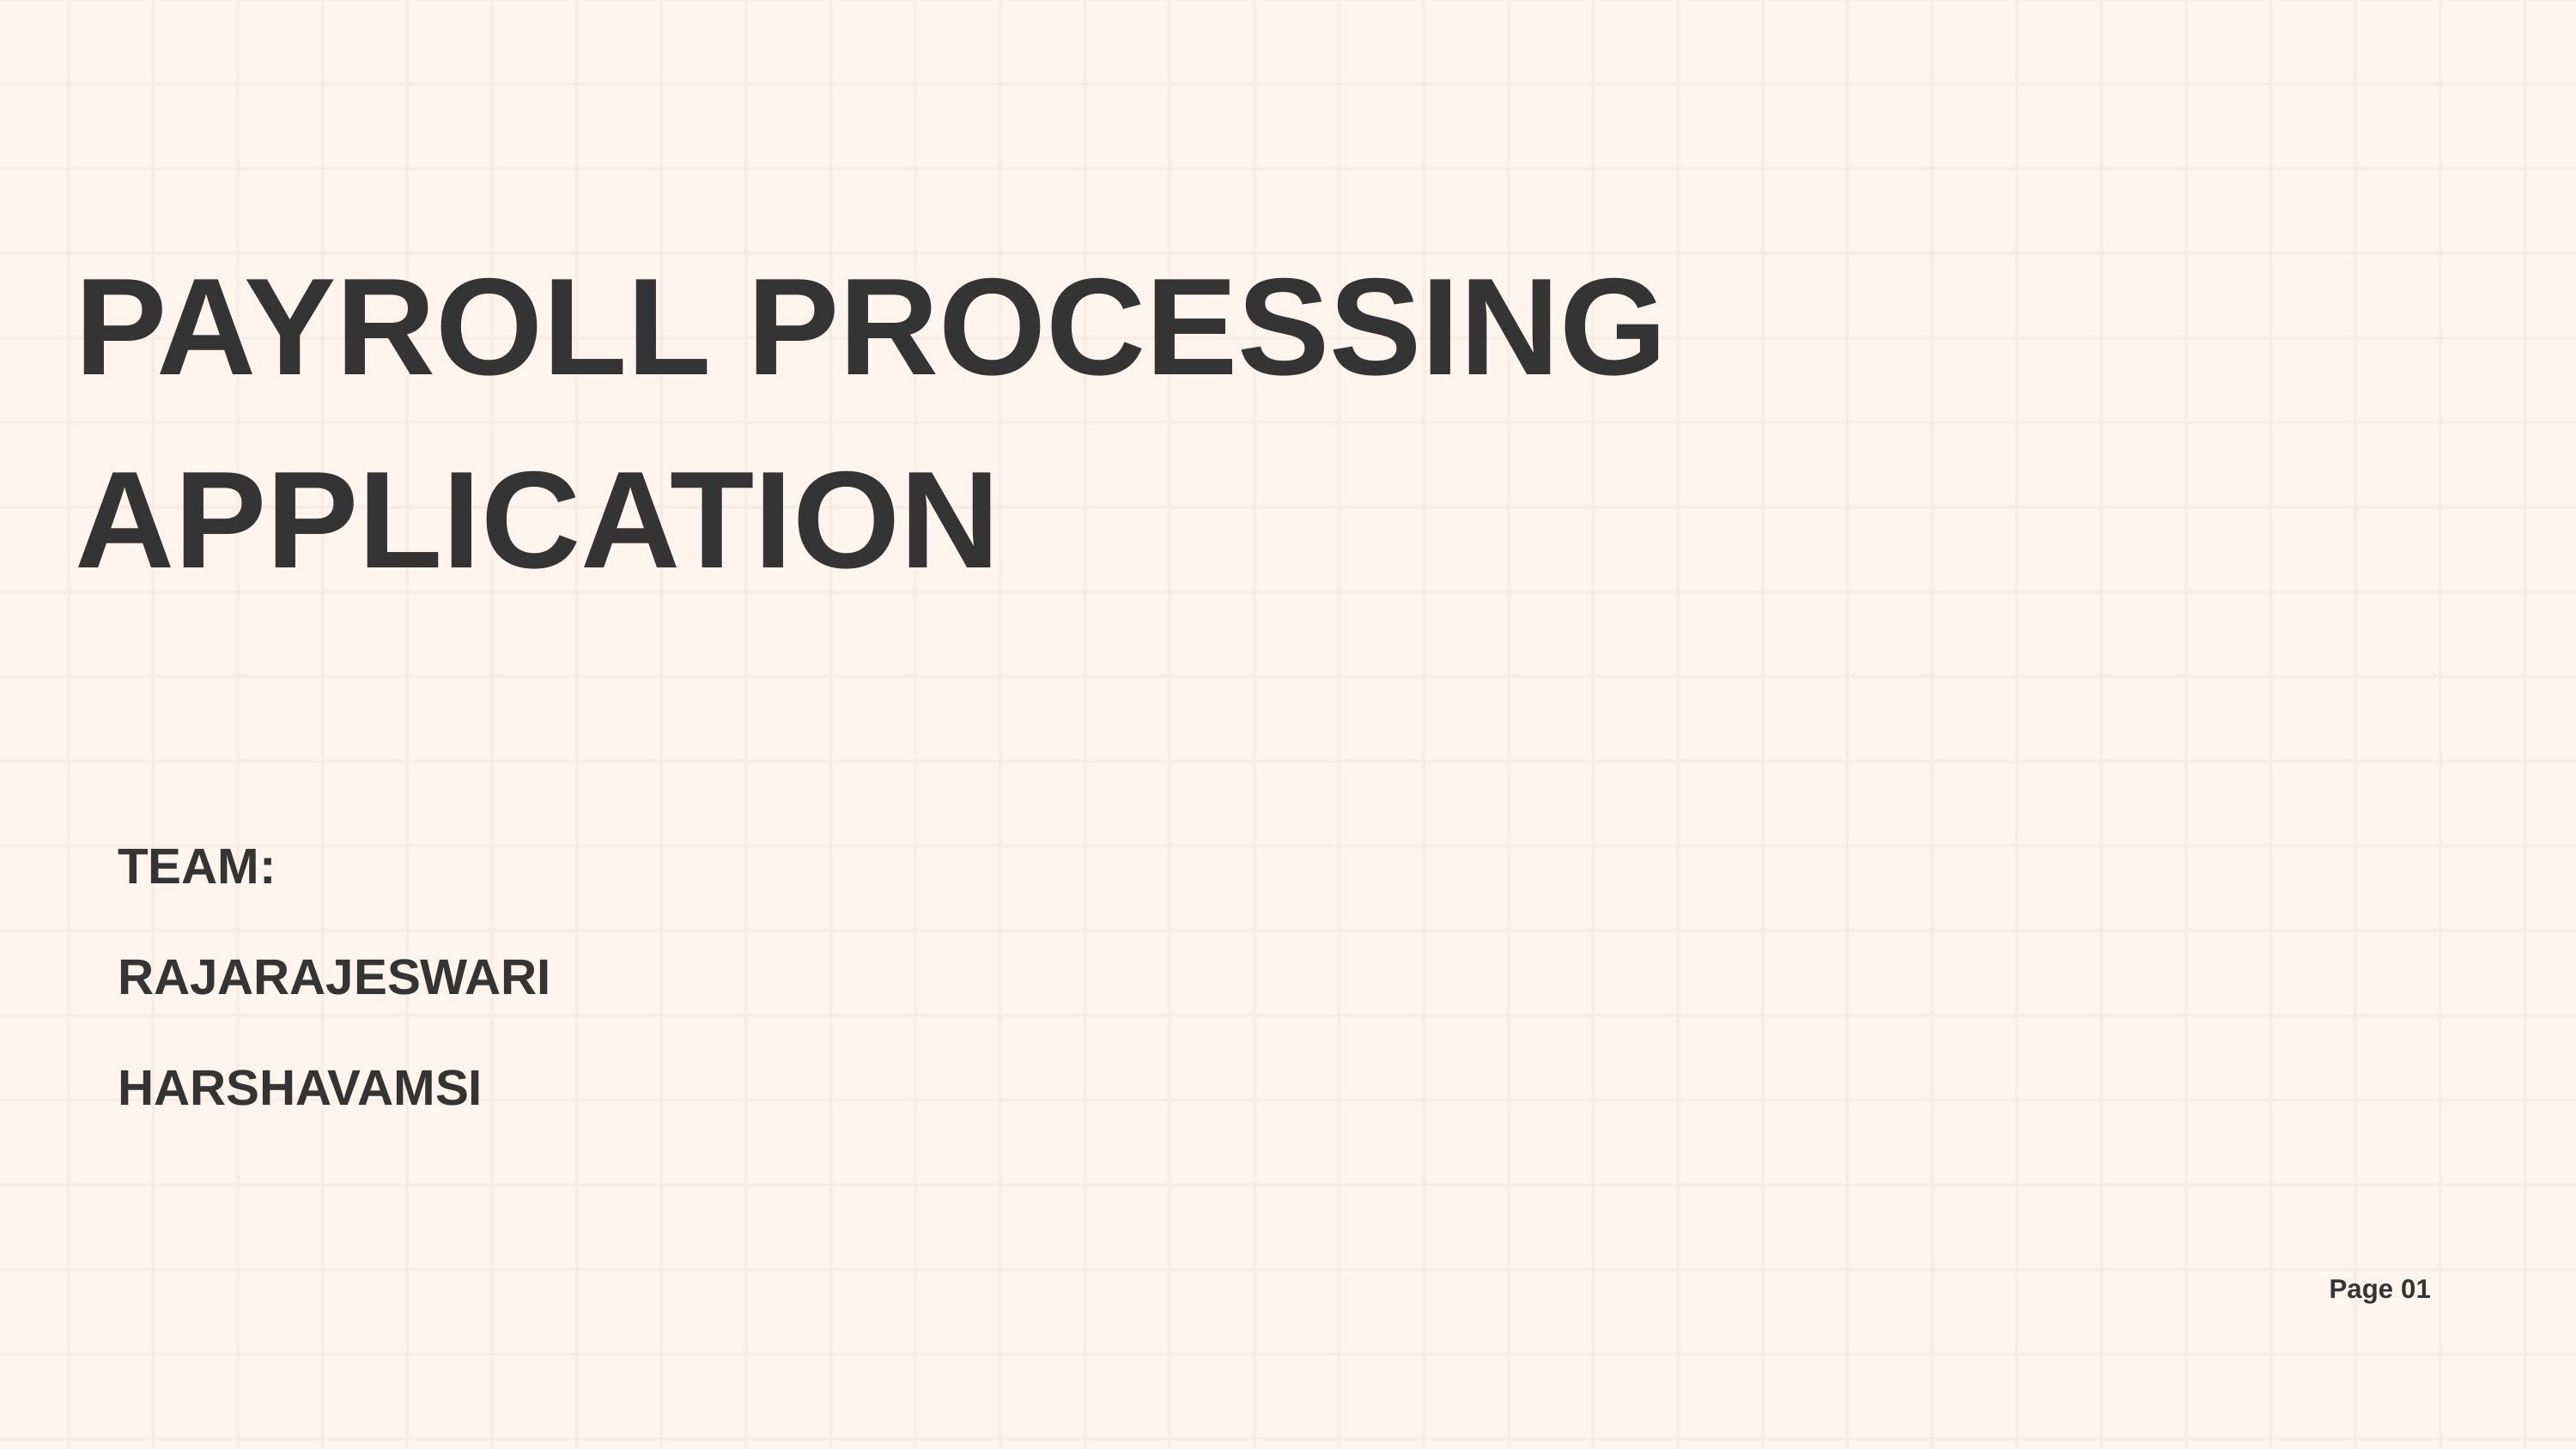

PAYROLL PROCESSING APPLICATION
TEAM:
RAJARAJESWARI
HARSHAVAMSI
Page 01